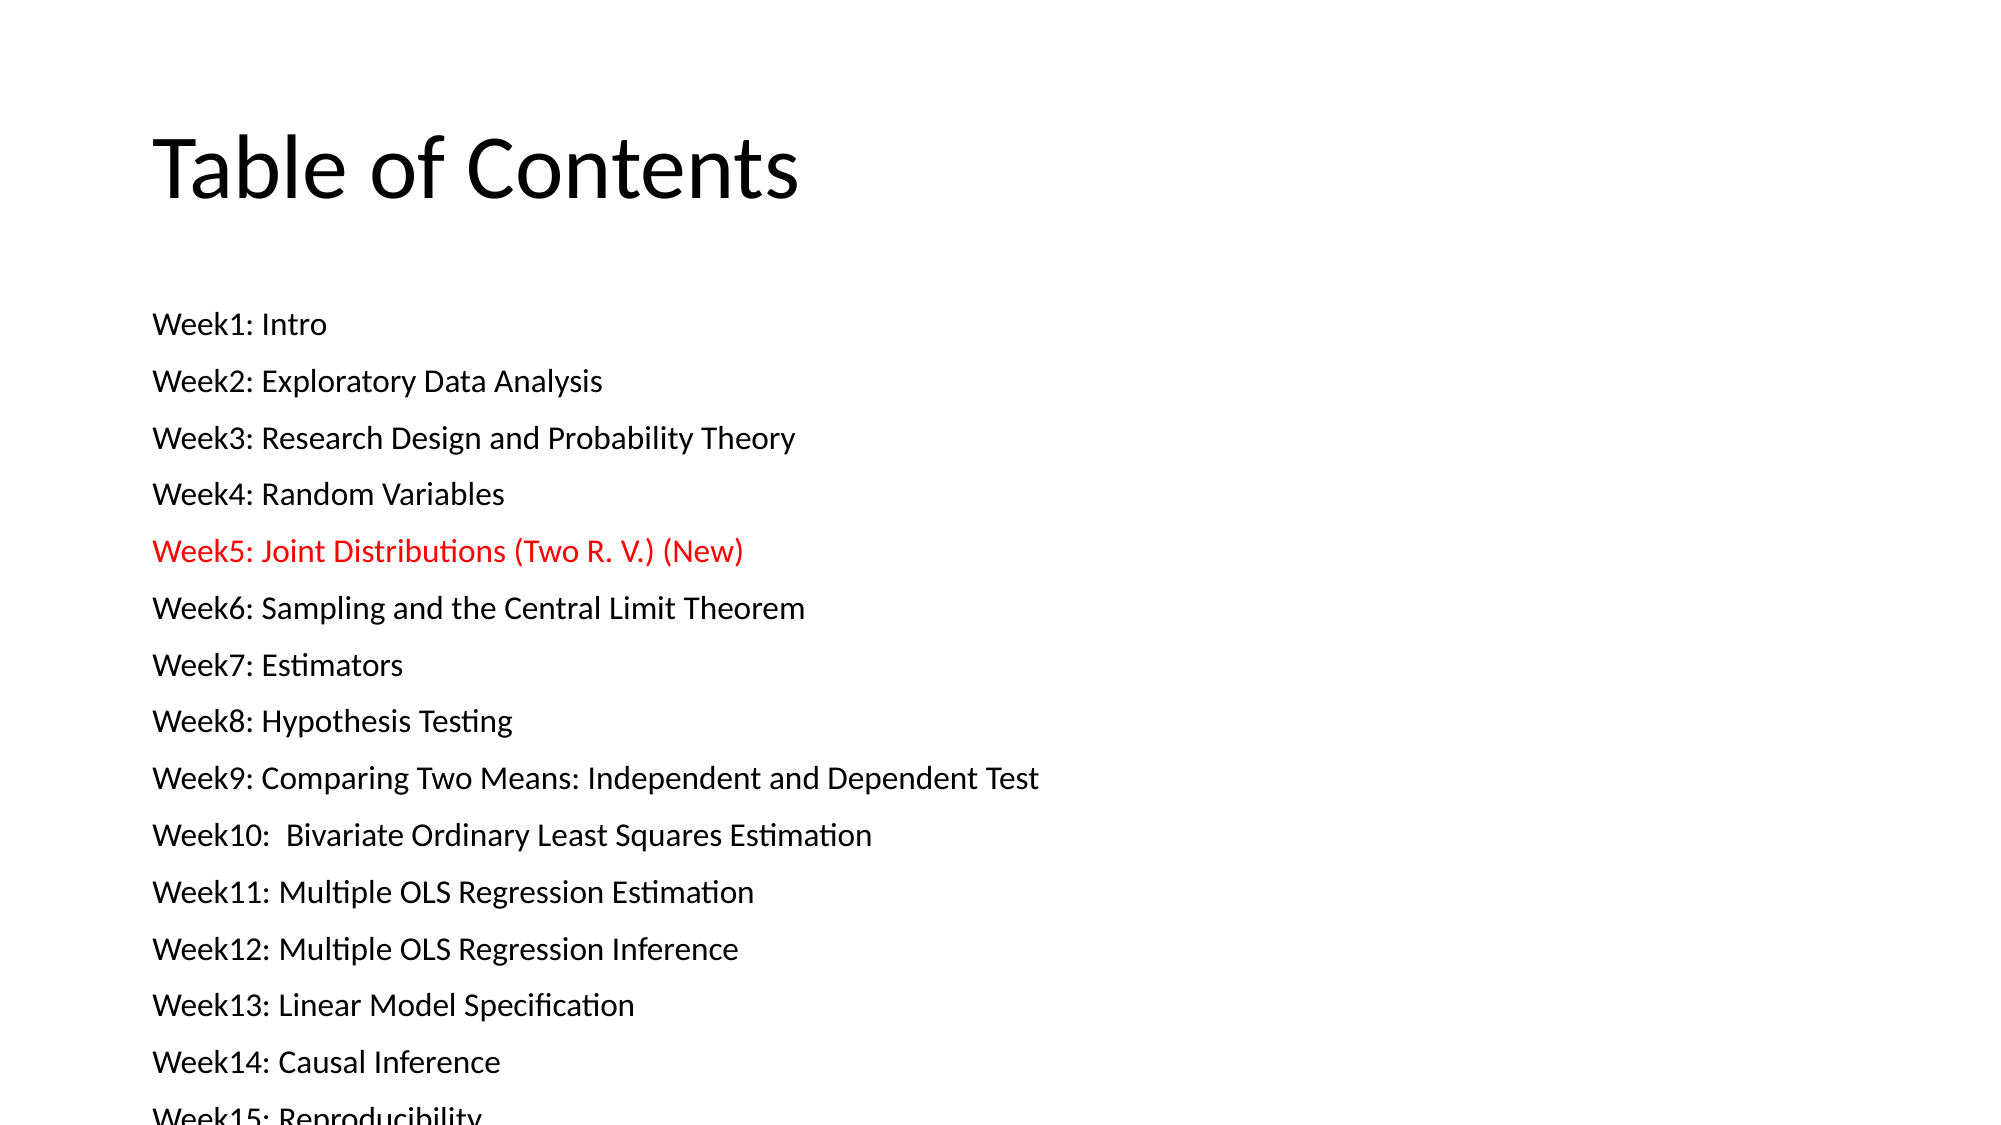

# Table of Contents
Week1: Intro
Week2: Exploratory Data Analysis
Week3: Research Design and Probability Theory
Week4: Random Variables
Week5: Joint Distributions (Two R. V.) (New)
Week6: Sampling and the Central Limit Theorem
Week7: Estimators
Week8: Hypothesis Testing
Week9: Comparing Two Means: Independent and Dependent Test
Week10:  Bivariate Ordinary Least Squares Estimation
Week11: Multiple OLS Regression Estimation
Week12: Multiple OLS Regression Inference
Week13: Linear Model Specification
Week14: Causal Inference
Week15: Reproducibility